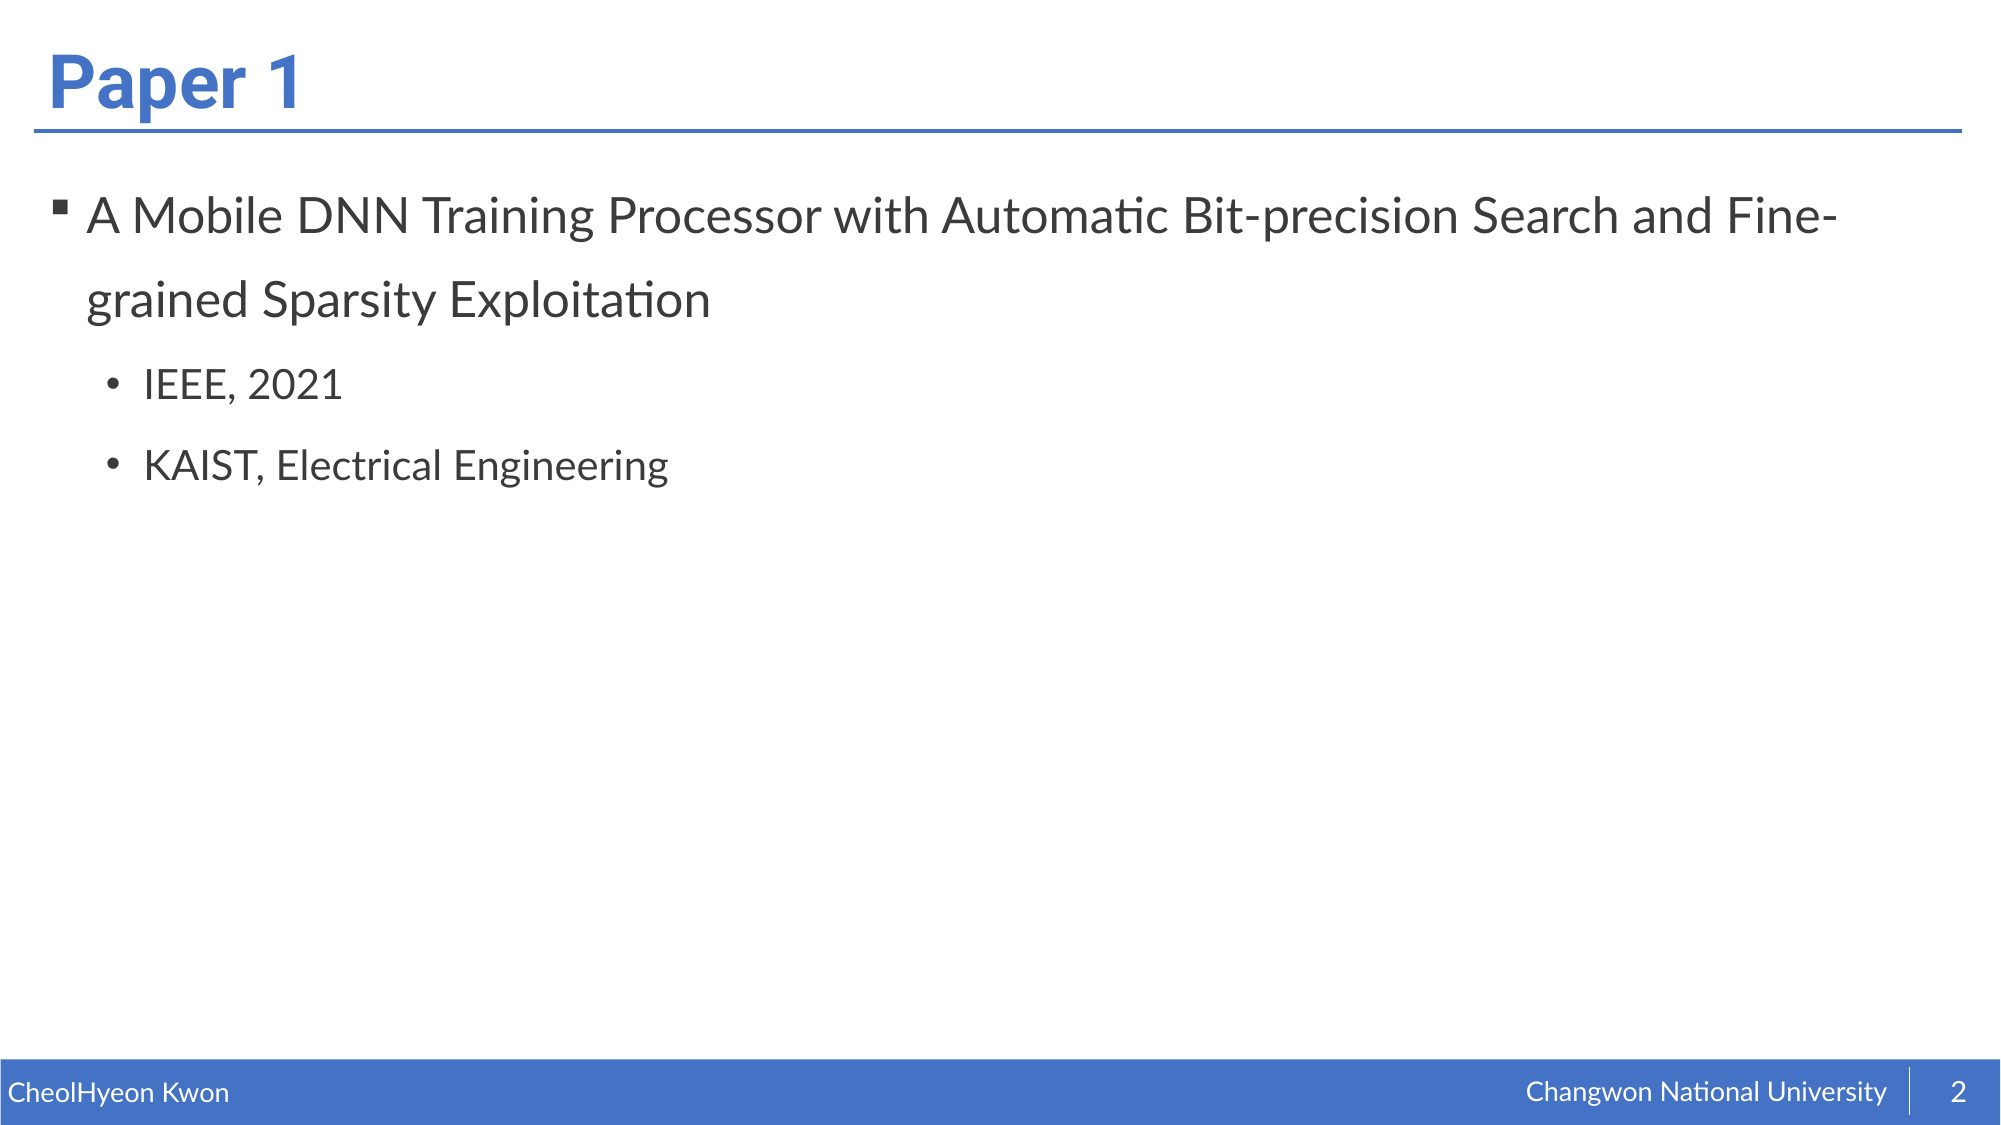

# Paper 1
A Mobile DNN Training Processor with Automatic Bit-precision Search and Fine-grained Sparsity Exploitation
IEEE, 2021
KAIST, Electrical Engineering
2